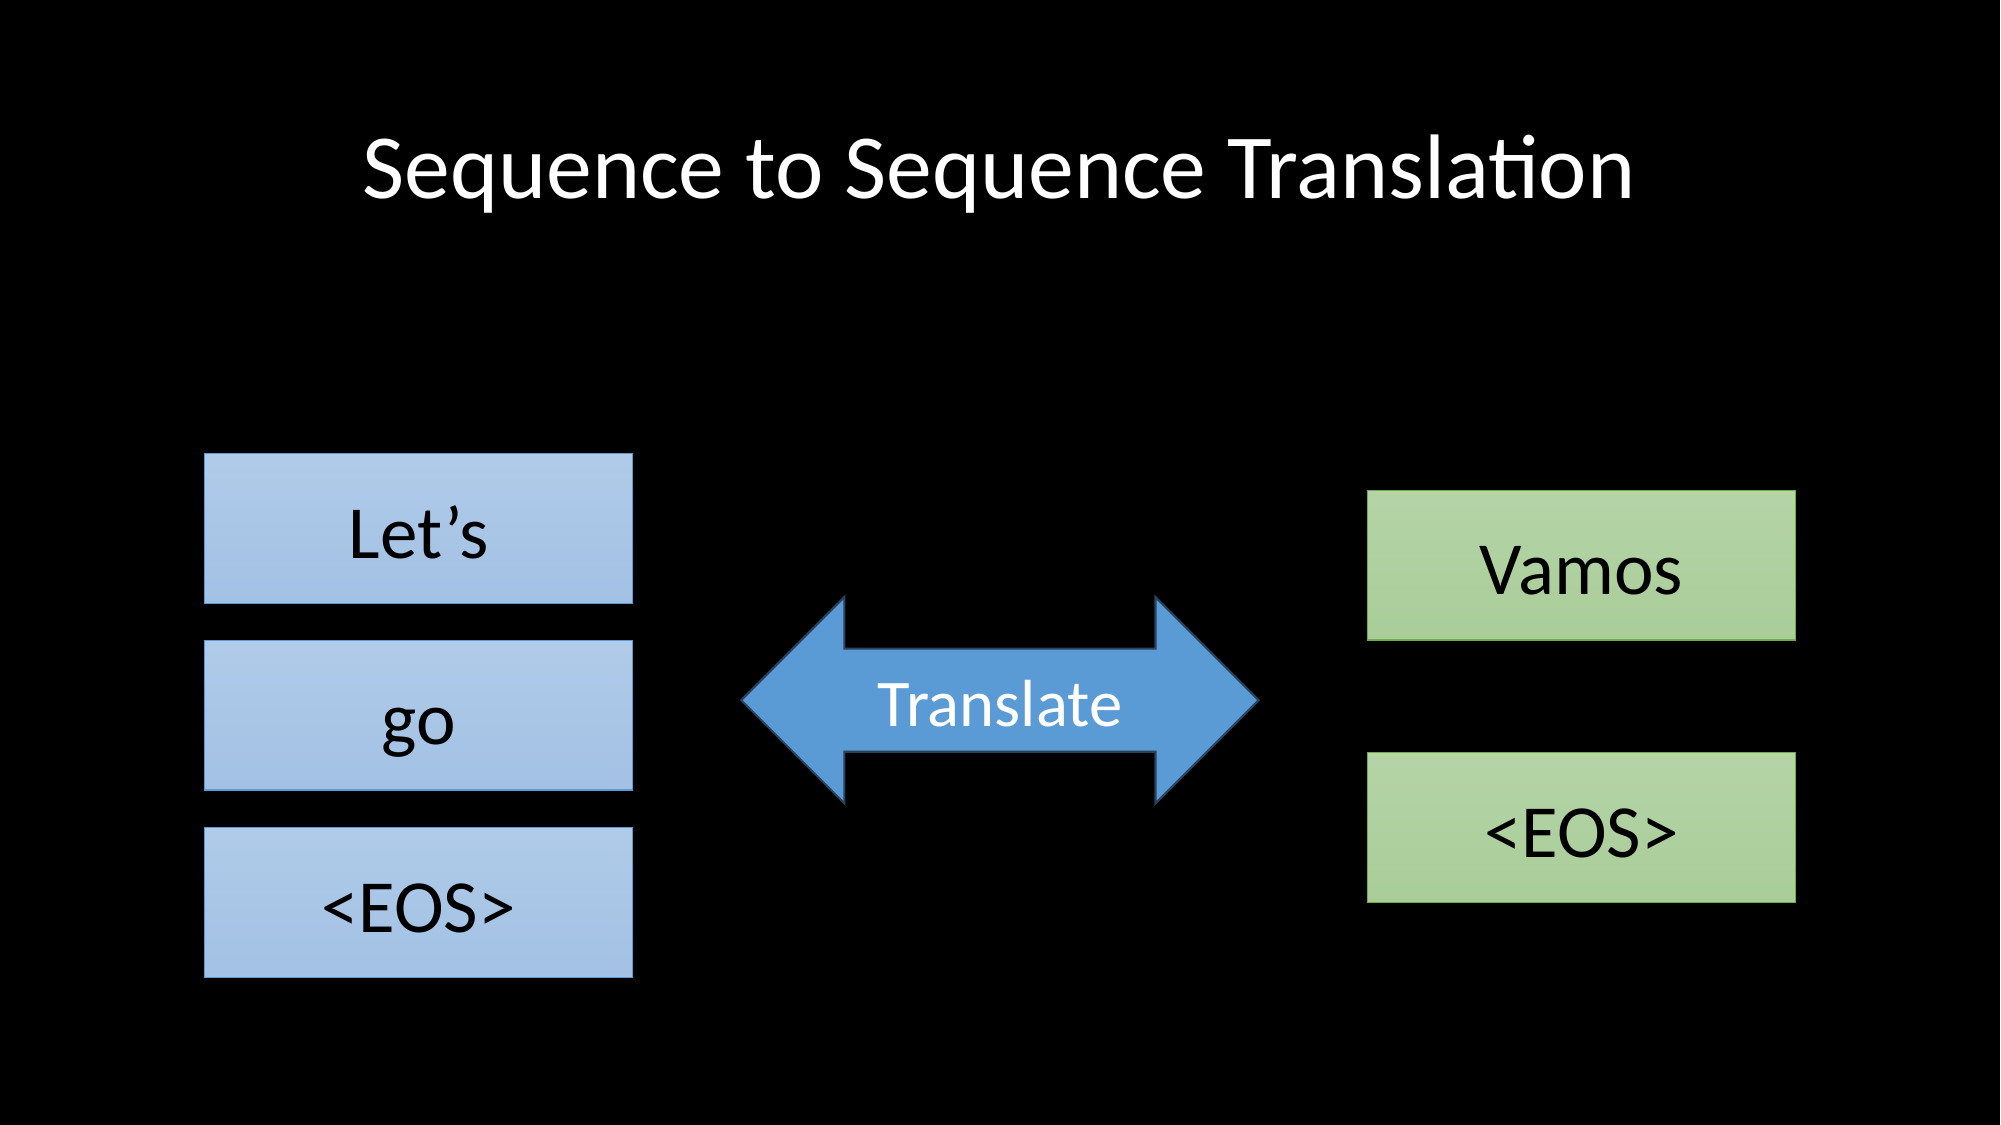

# Sequence to Sequence Translation
Let’s
Vamos
Translate
go
<EOS>
<EOS>